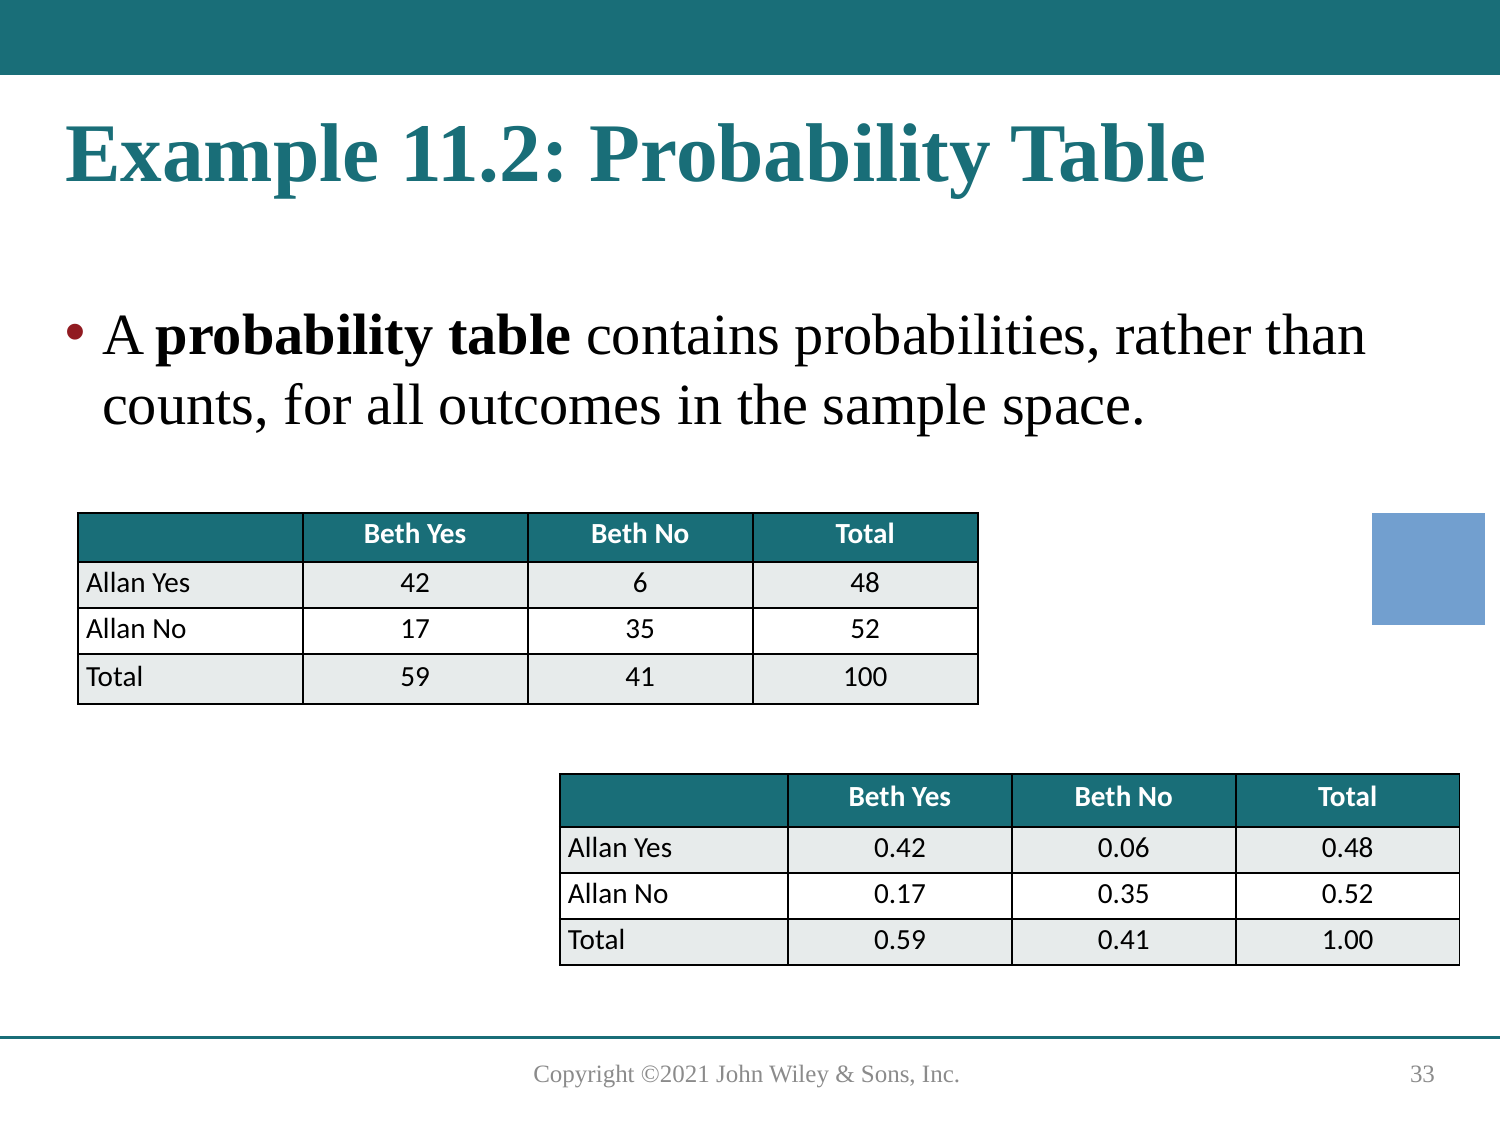

# Example 11.2: Probability Table
A probability table contains probabilities, rather than counts, for all outcomes in the sample space.

|  | Beth Yes | Beth No | Total |
| --- | --- | --- | --- |
| Allan Yes | 42 | 6 | 48 |
| Allan No | 17 | 35 | 52 |
| Total | 59 | 41 | 100 |
|  | Beth Yes | Beth No | Total |
| --- | --- | --- | --- |
| Allan Yes | 0.42 | 0.06 | 0.48 |
| Allan No | 0.17 | 0.35 | 0.52 |
| Total | 0.59 | 0.41 | 1.00 |